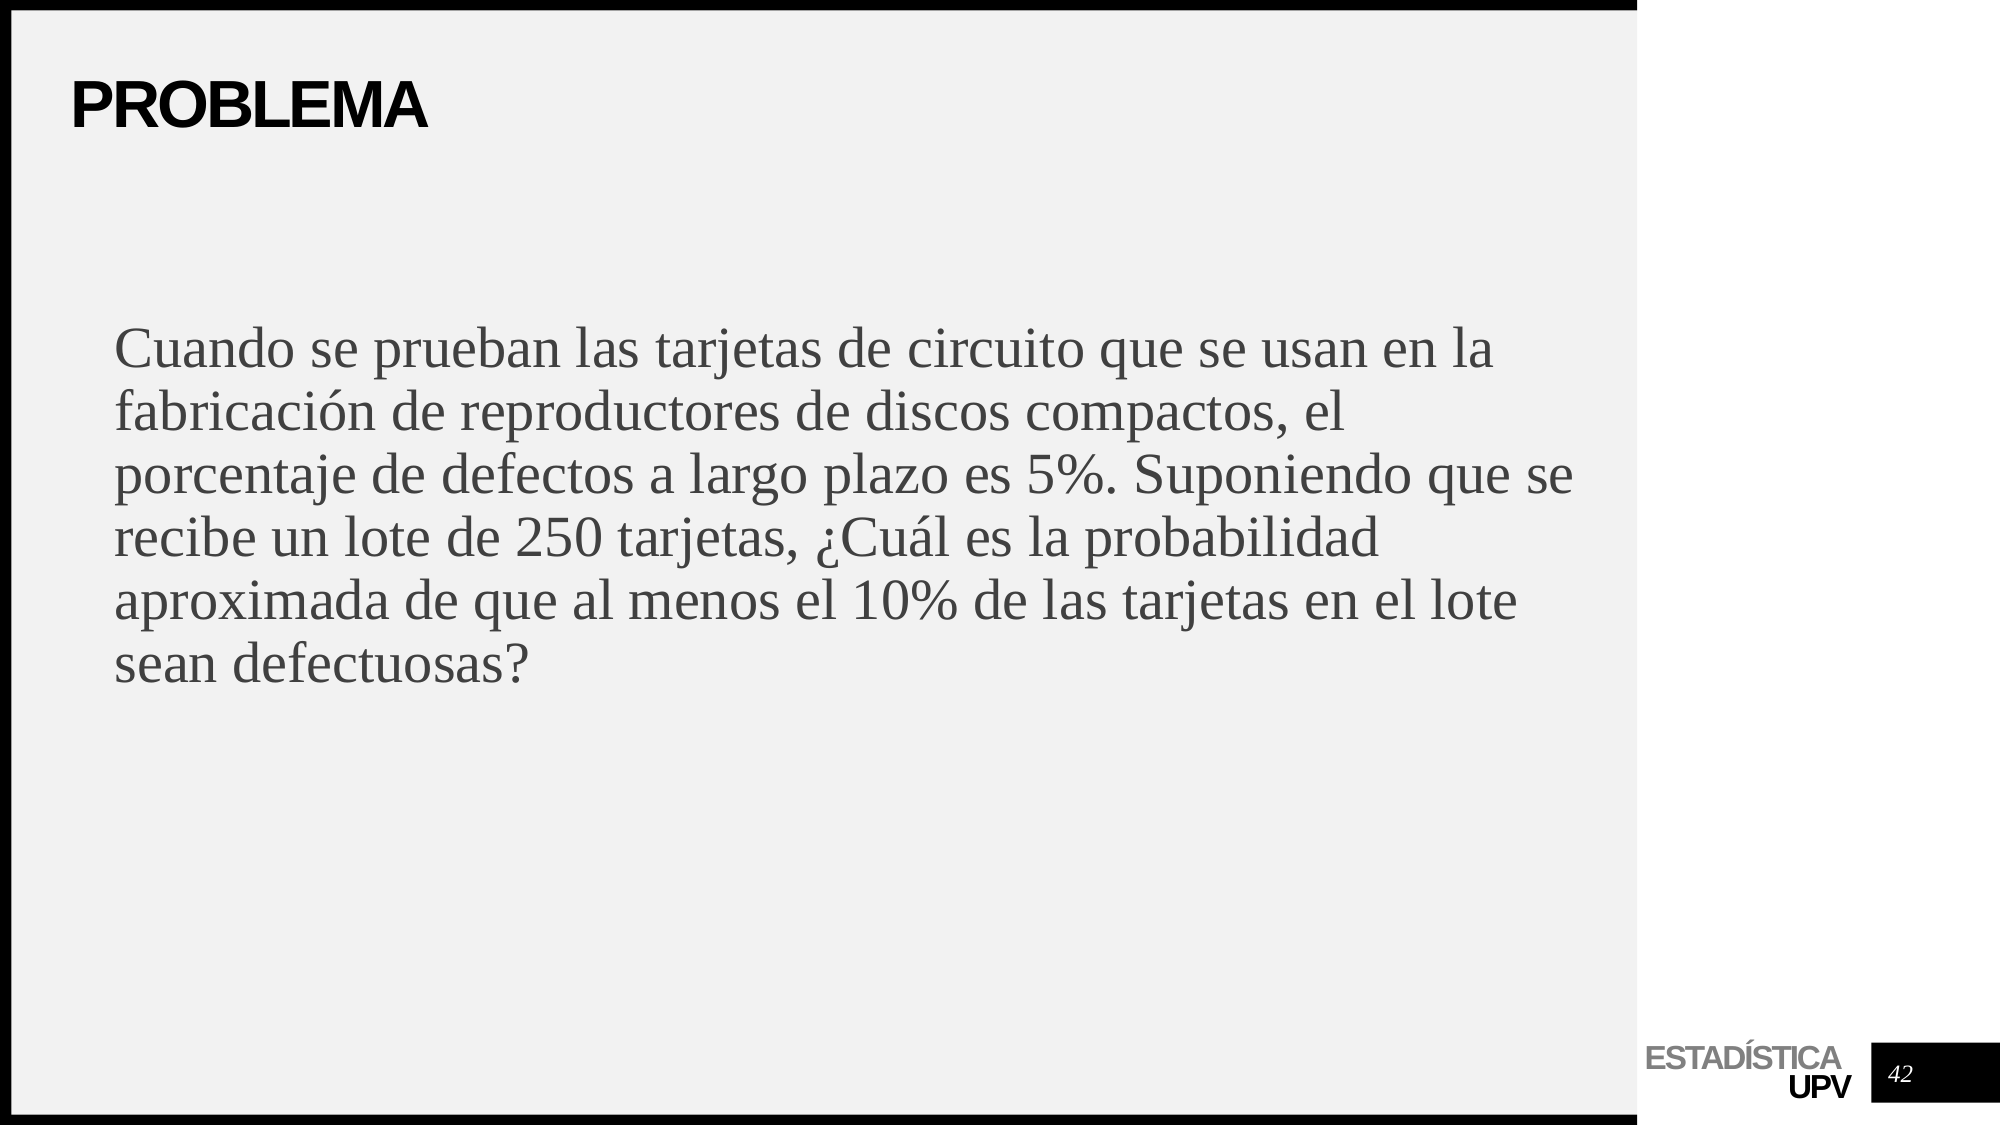

# problema

Cuando se prueban las tarjetas de circuito que se usan en la fabricación de reproductores de discos compactos, el porcentaje de defectos a largo plazo es 5%. Suponiendo que se recibe un lote de 250 tarjetas, ¿Cuál es la probabilidad aproximada de que al menos el 10% de las tarjetas en el lote sean defectuosas?

42